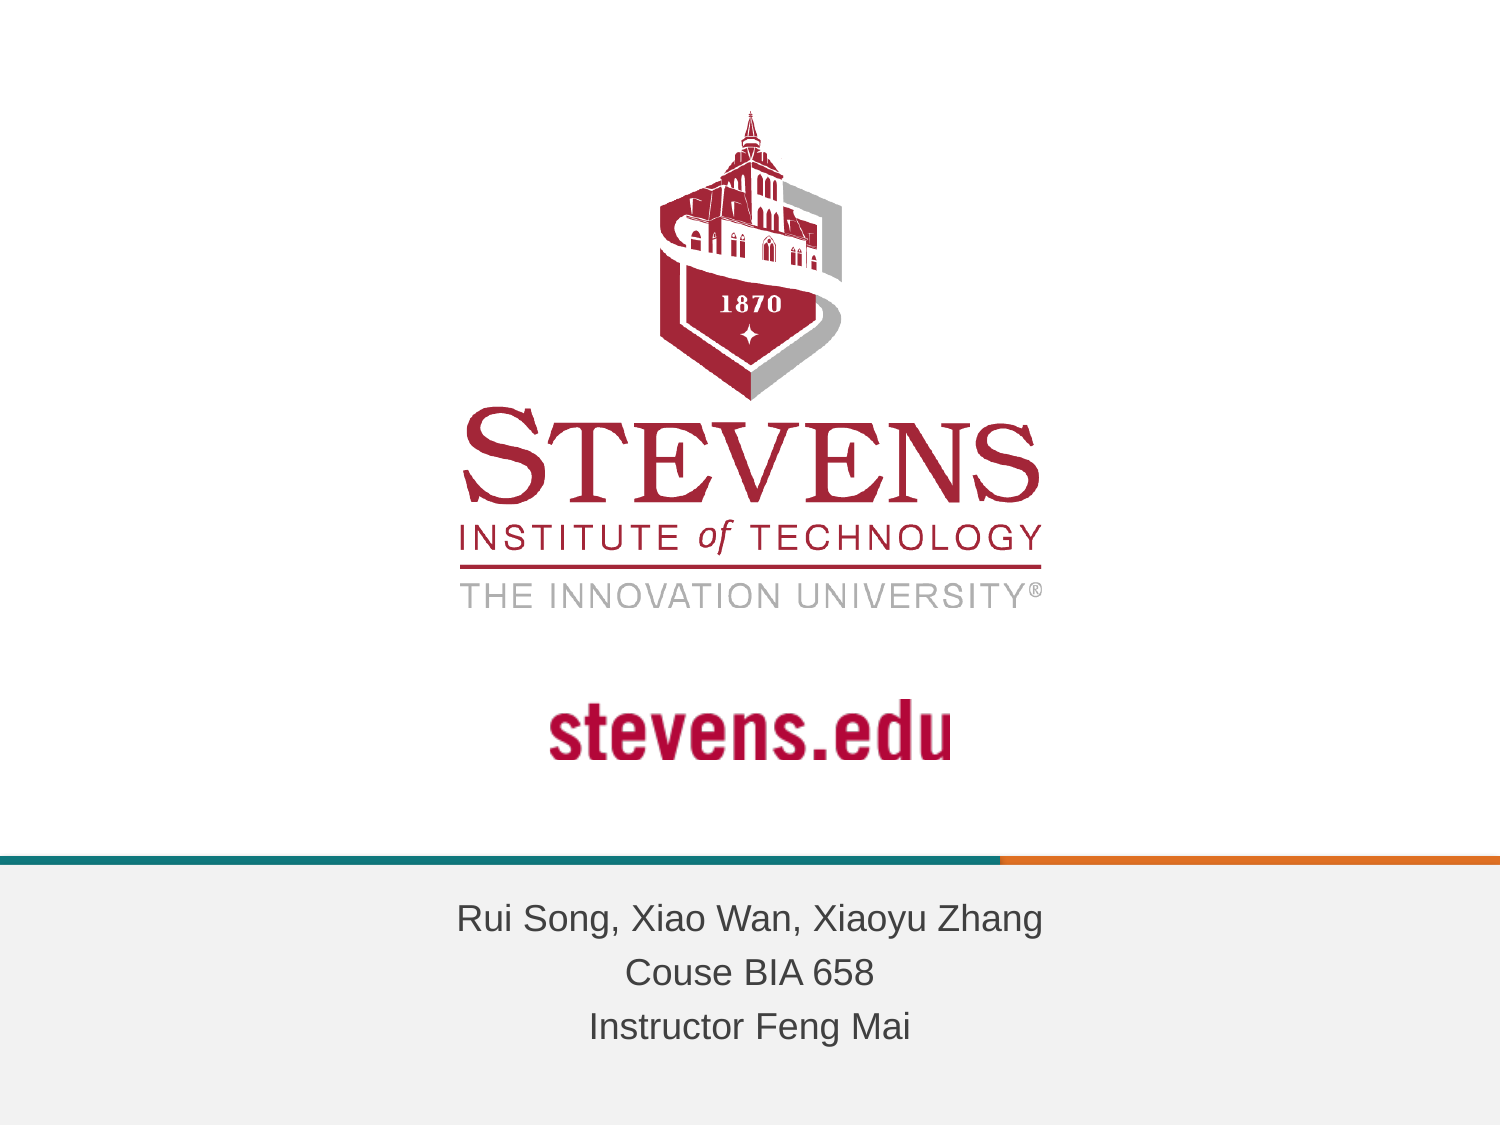

Rui Song, Xiao Wan, Xiaoyu Zhang
Couse BIA 658
Instructor Feng Mai